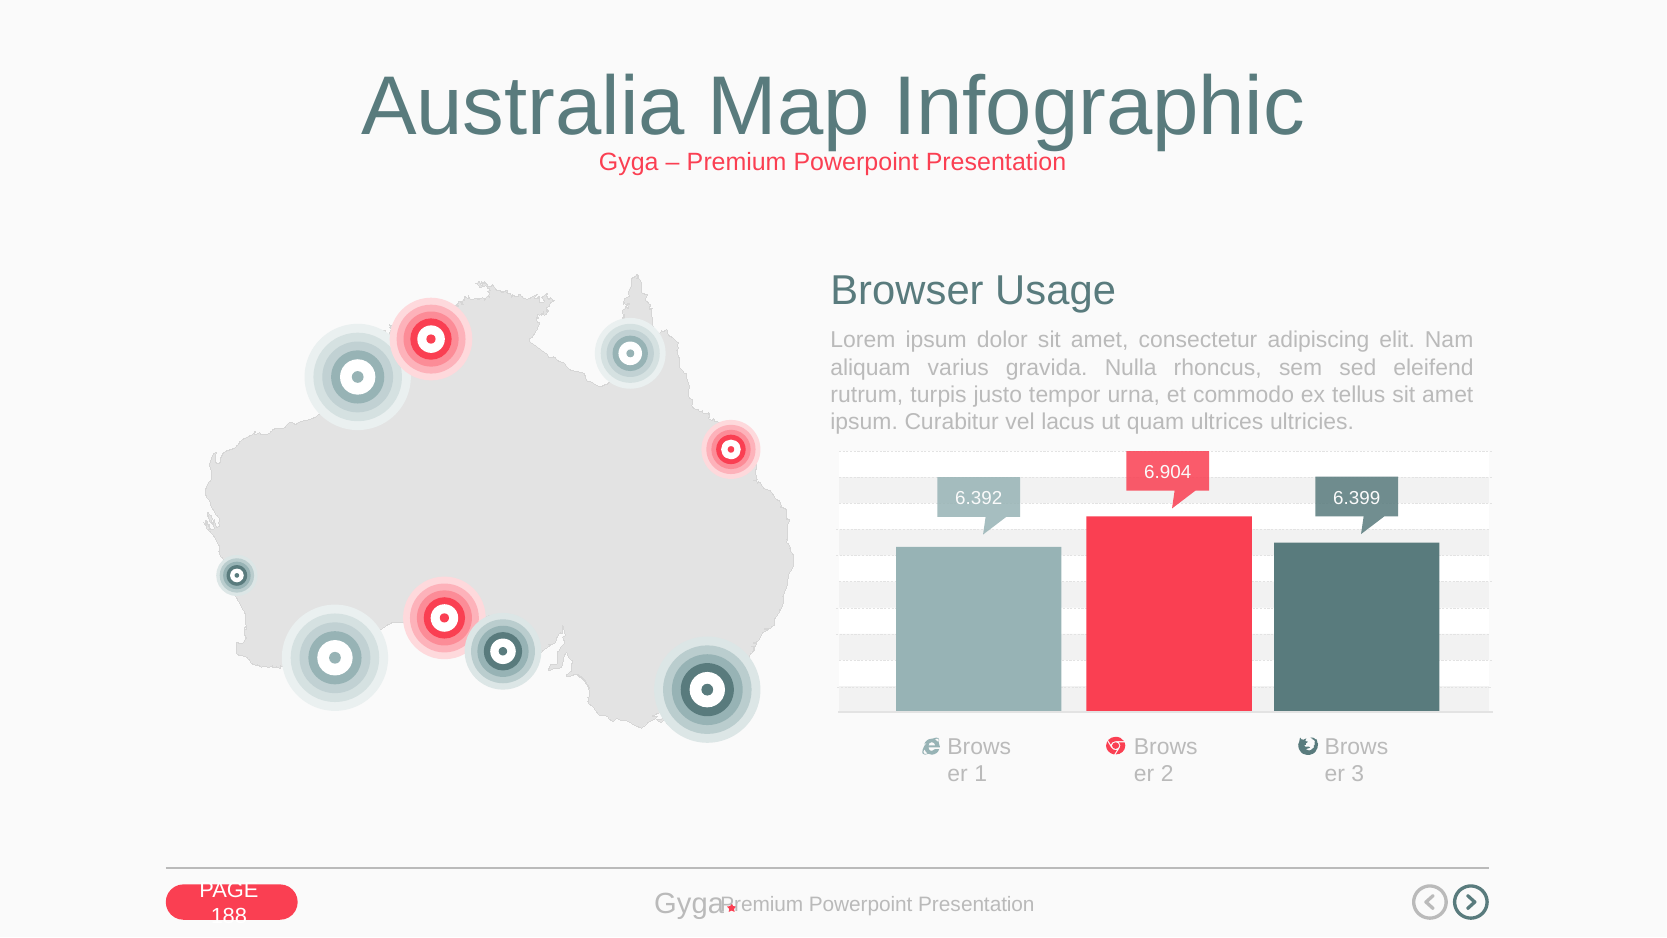

Australia Map Infographic
Gyga – Premium Powerpoint Presentation

Browser Usage
Lorem ipsum dolor sit amet, consectetur adipiscing elit. Nam aliquam varius gravida. Nulla rhoncus, sem sed eleifend rutrum, turpis justo tempor urna, et commodo ex tellus sit amet ipsum. Curabitur vel lacus ut quam ultrices ultricies.

6.904
6.399

6.392

Browser 2

Browser 1

Browser 3